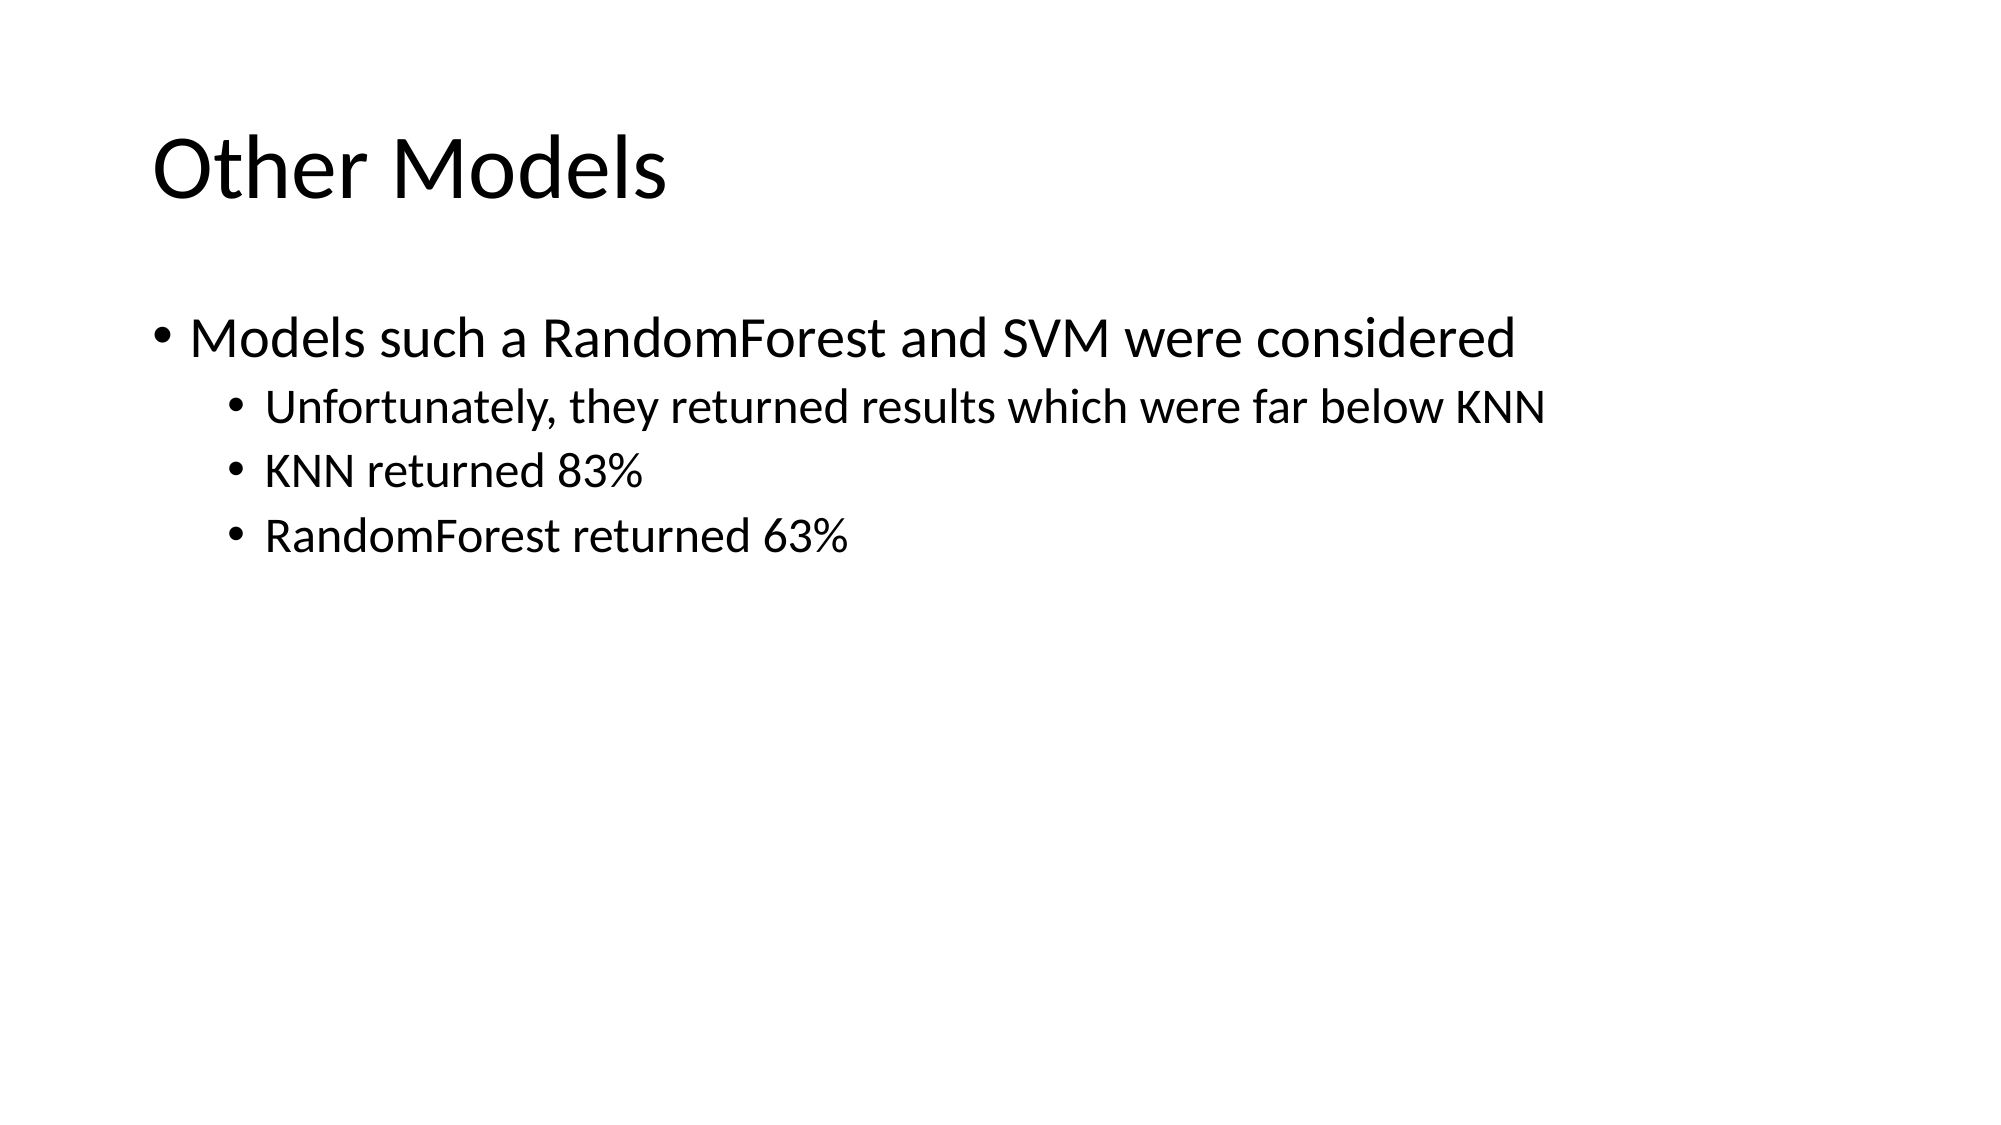

# Other Models
Models such a RandomForest and SVM were considered
Unfortunately, they returned results which were far below KNN
KNN returned 83%
RandomForest returned 63%